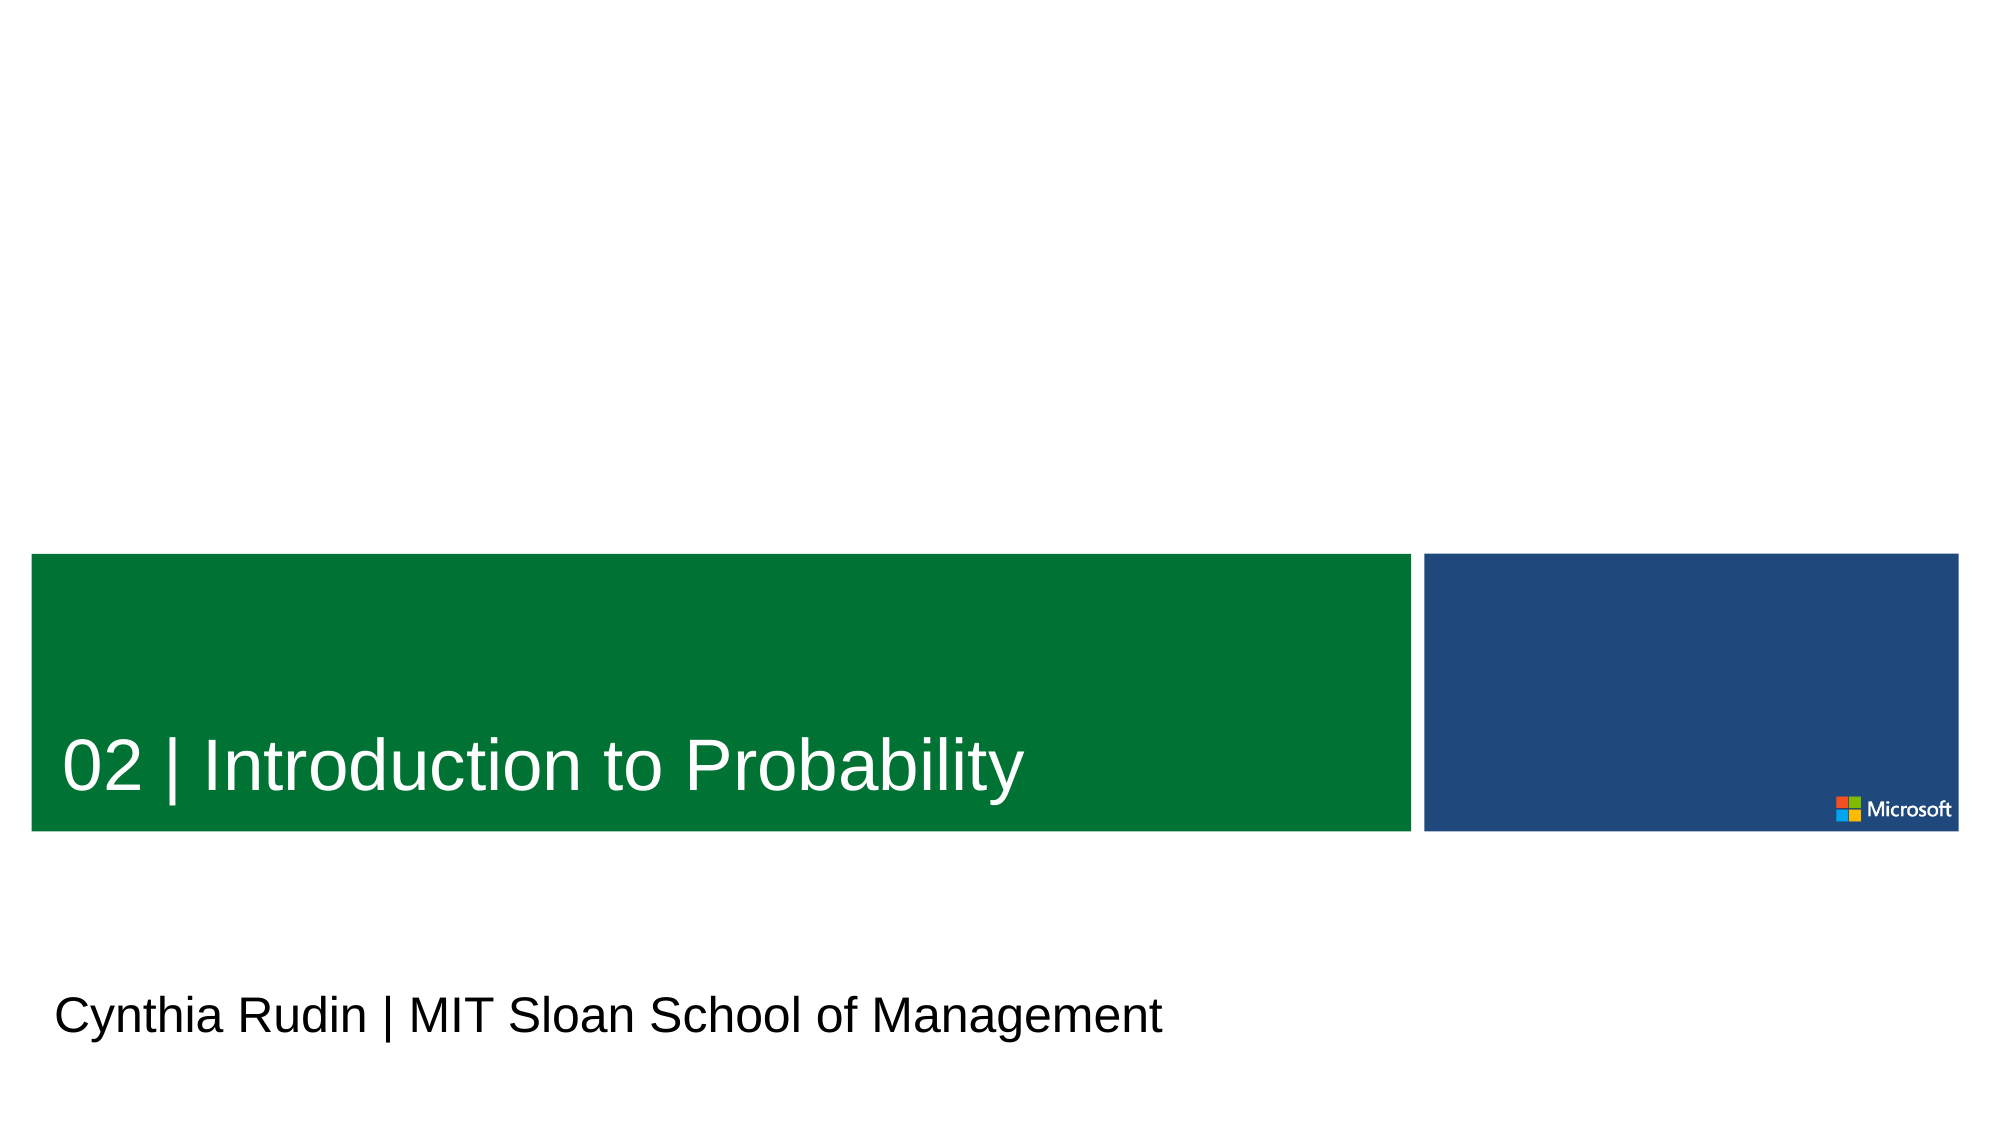

02 | Introduction to Probability
Cynthia Rudin | MIT Sloan School of Management